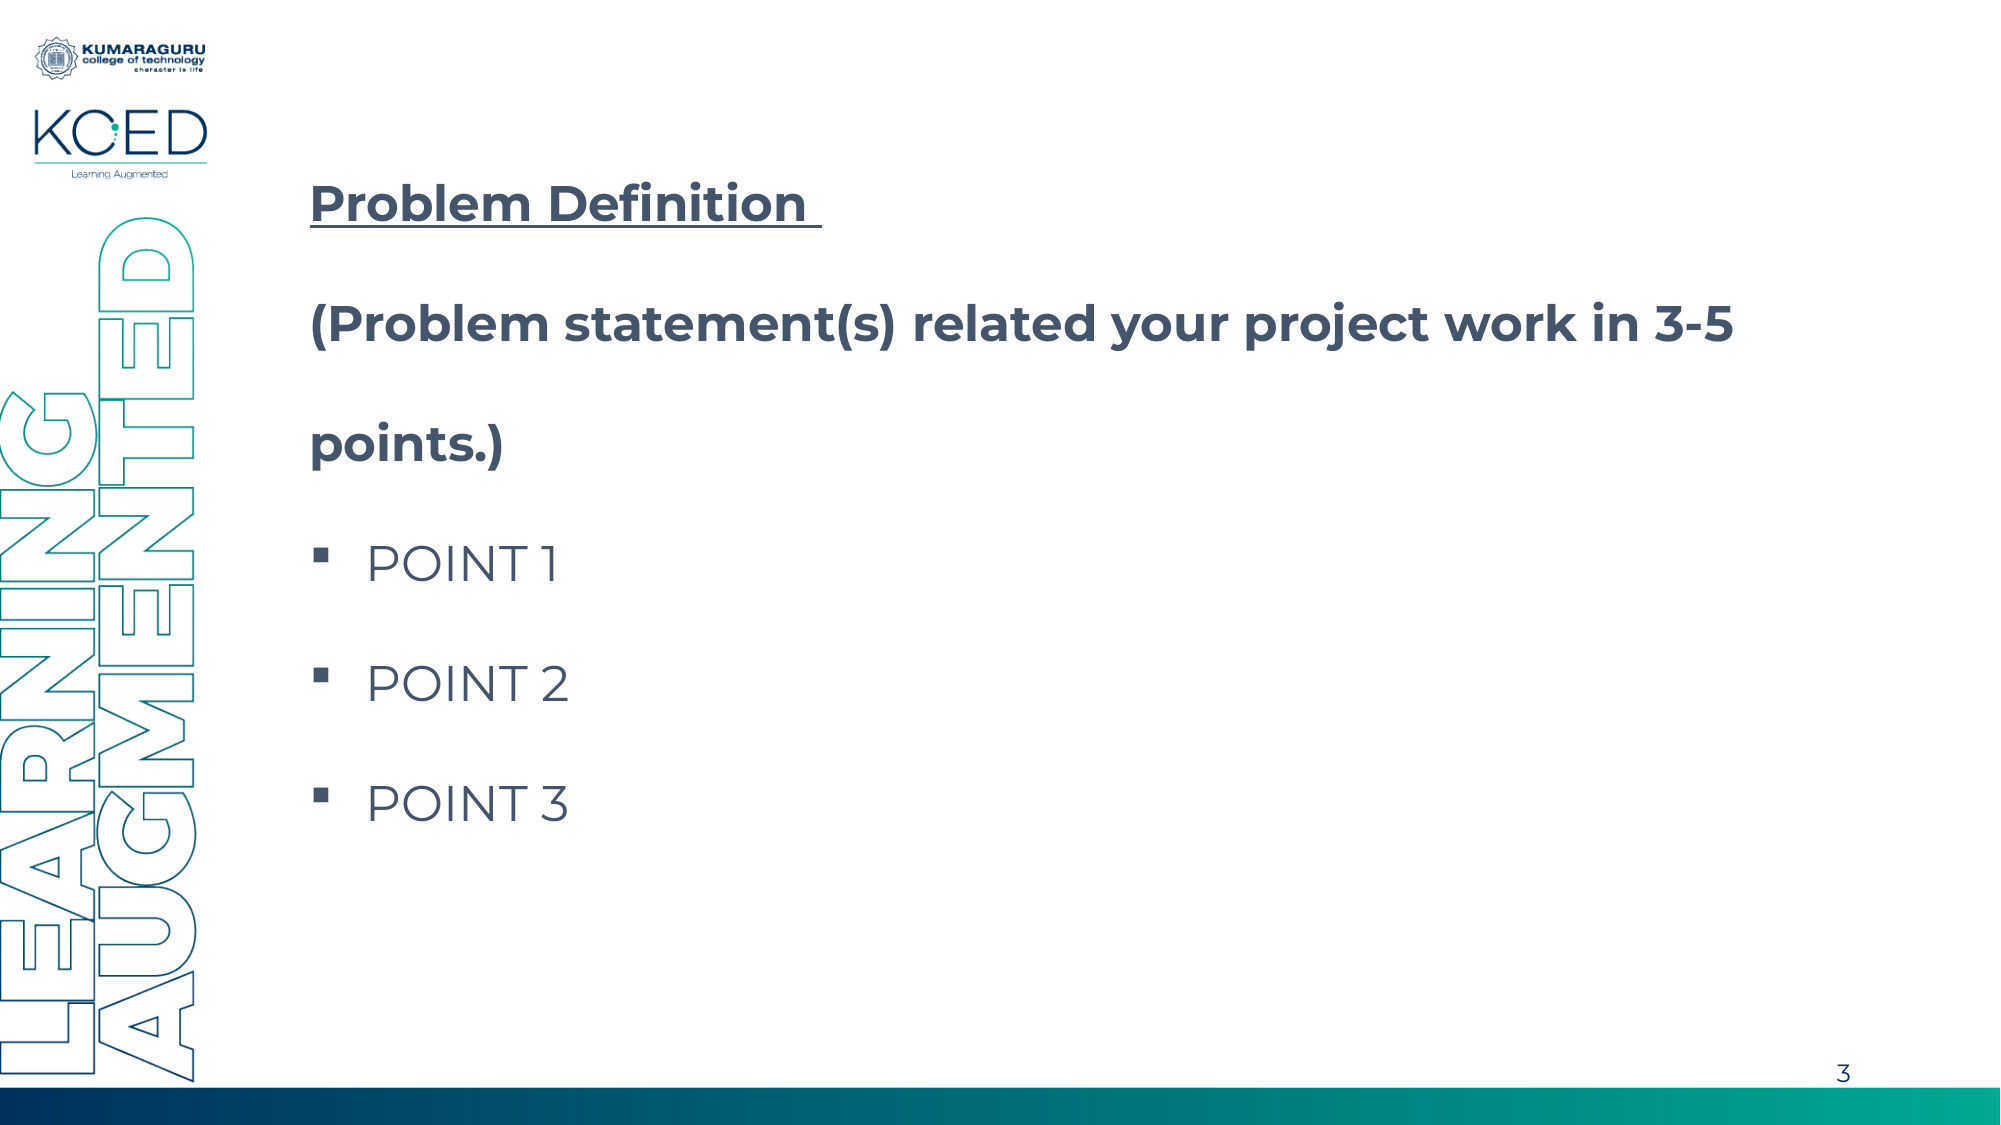

Problem Definition
(Problem statement(s) related your project work in 3-5 points.)
POINT 1
POINT 2
POINT 3

3